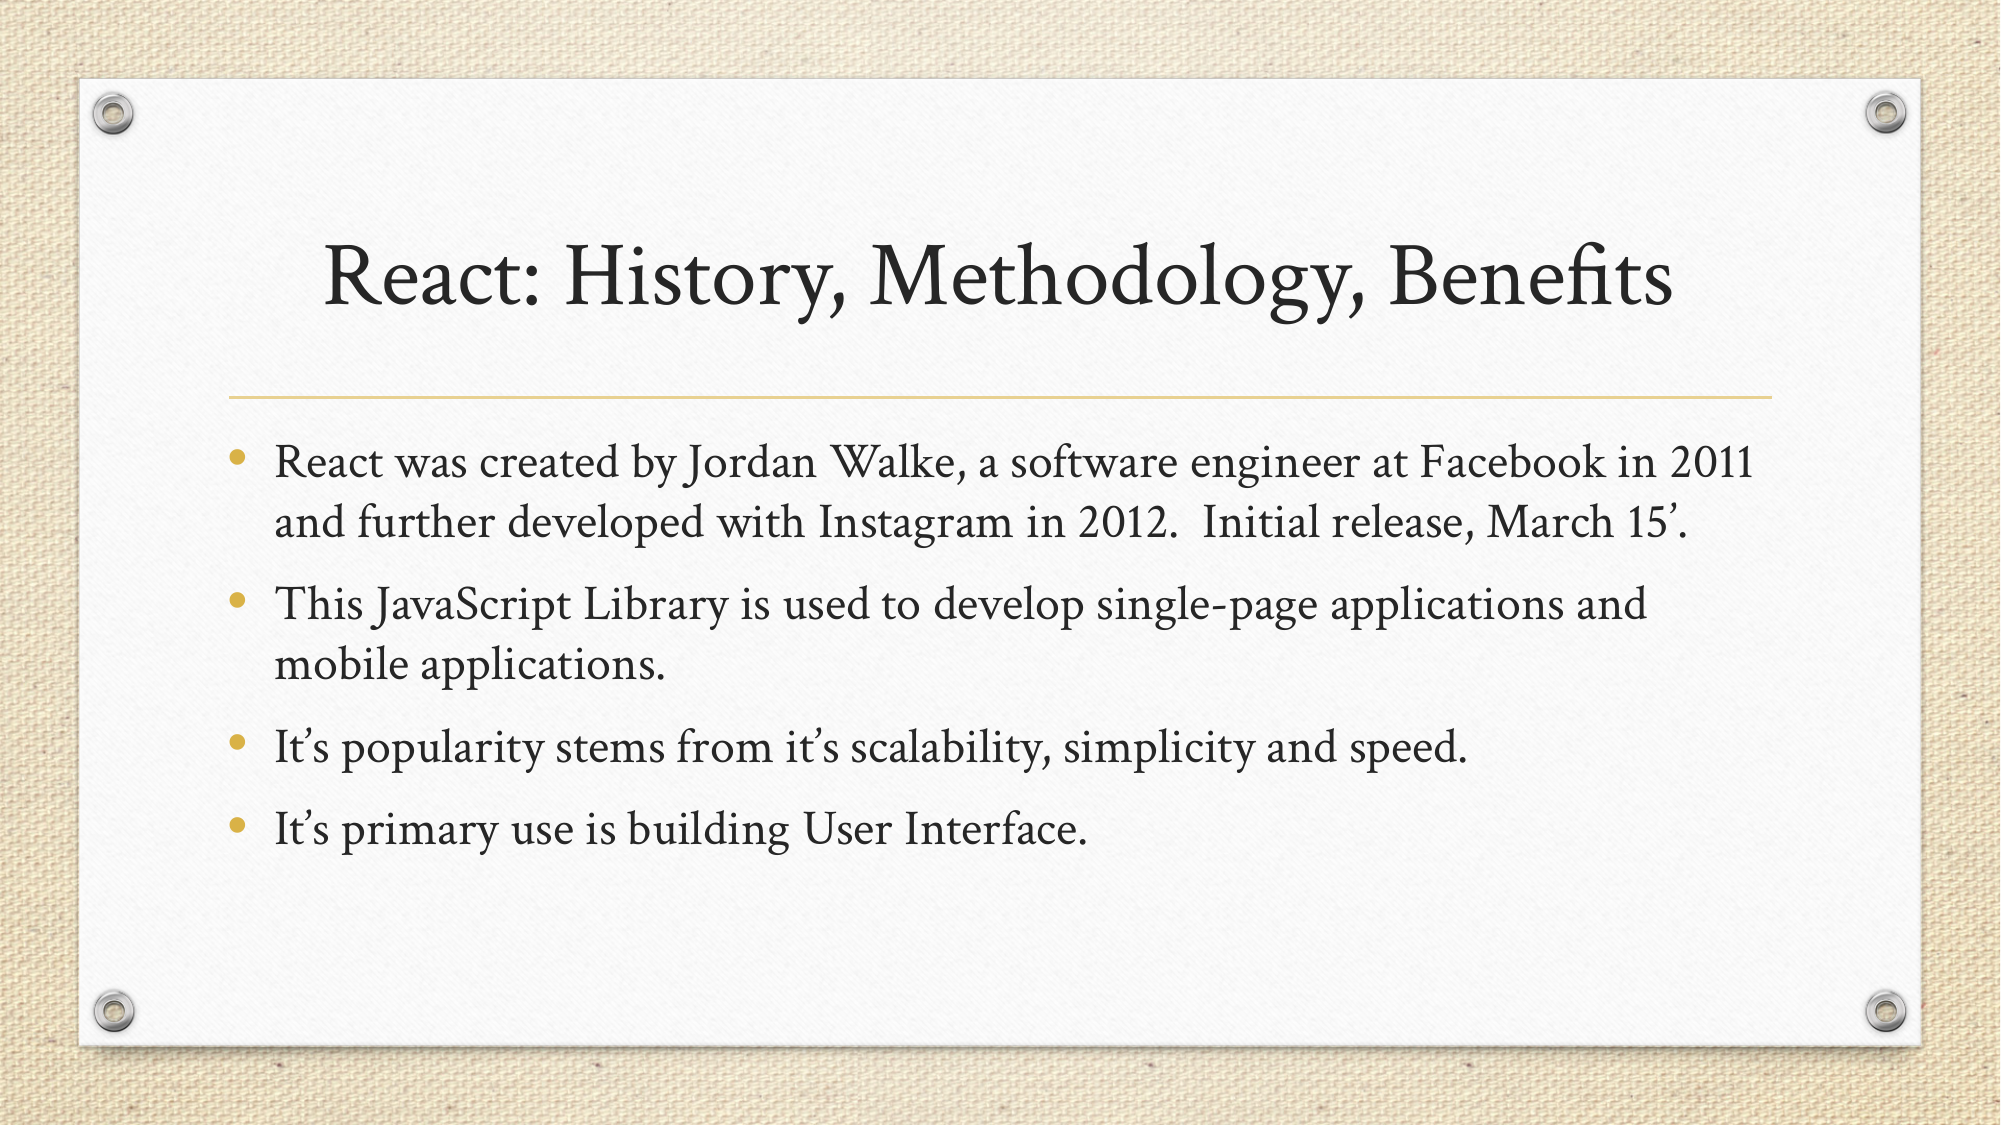

# React: History, Methodology, Benefits
React was created by Jordan Walke, a software engineer at Facebook in 2011 and further developed with Instagram in 2012.  Initial release, March 15’.
This JavaScript Library is used to develop single-page applications and mobile applications.
It’s popularity stems from it’s scalability, simplicity and speed.
It’s primary use is building User Interface.